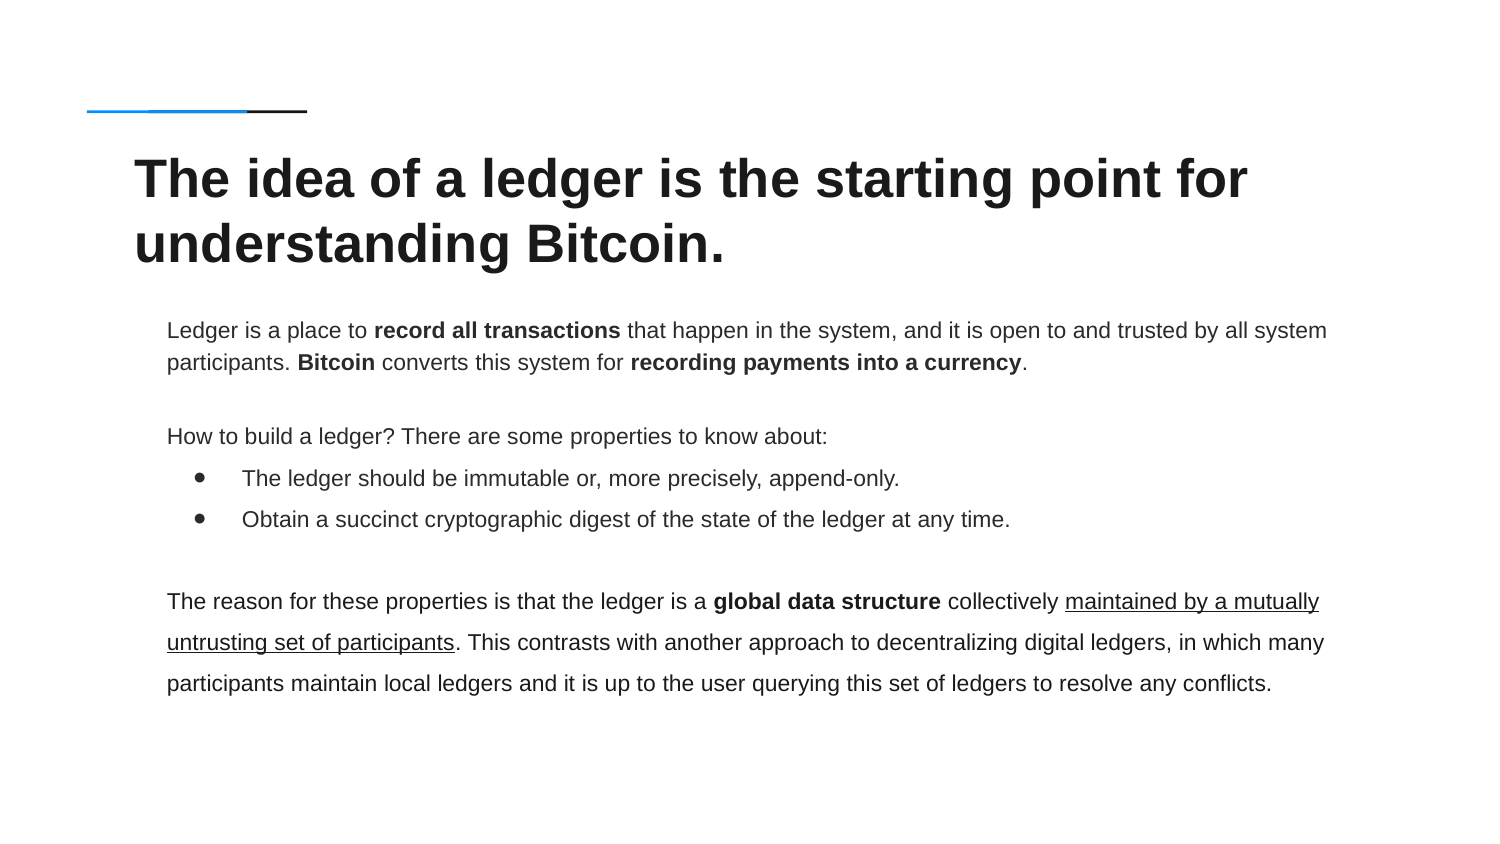

The idea of a ledger is the starting point for understanding Bitcoin.
Ledger is a place to record all transactions that happen in the system, and it is open to and trusted by all system participants. Bitcoin converts this system for recording payments into a currency.
How to build a ledger? There are some properties to know about:
The ledger should be immutable or, more precisely, append-only.
Obtain a succinct cryptographic digest of the state of the ledger at any time.

The reason for these properties is that the ledger is a global data structure collectively maintained by a mutually untrusting set of participants. This contrasts with another approach to decentralizing digital ledgers, in which many participants maintain local ledgers and it is up to the user querying this set of ledgers to resolve any conflicts.